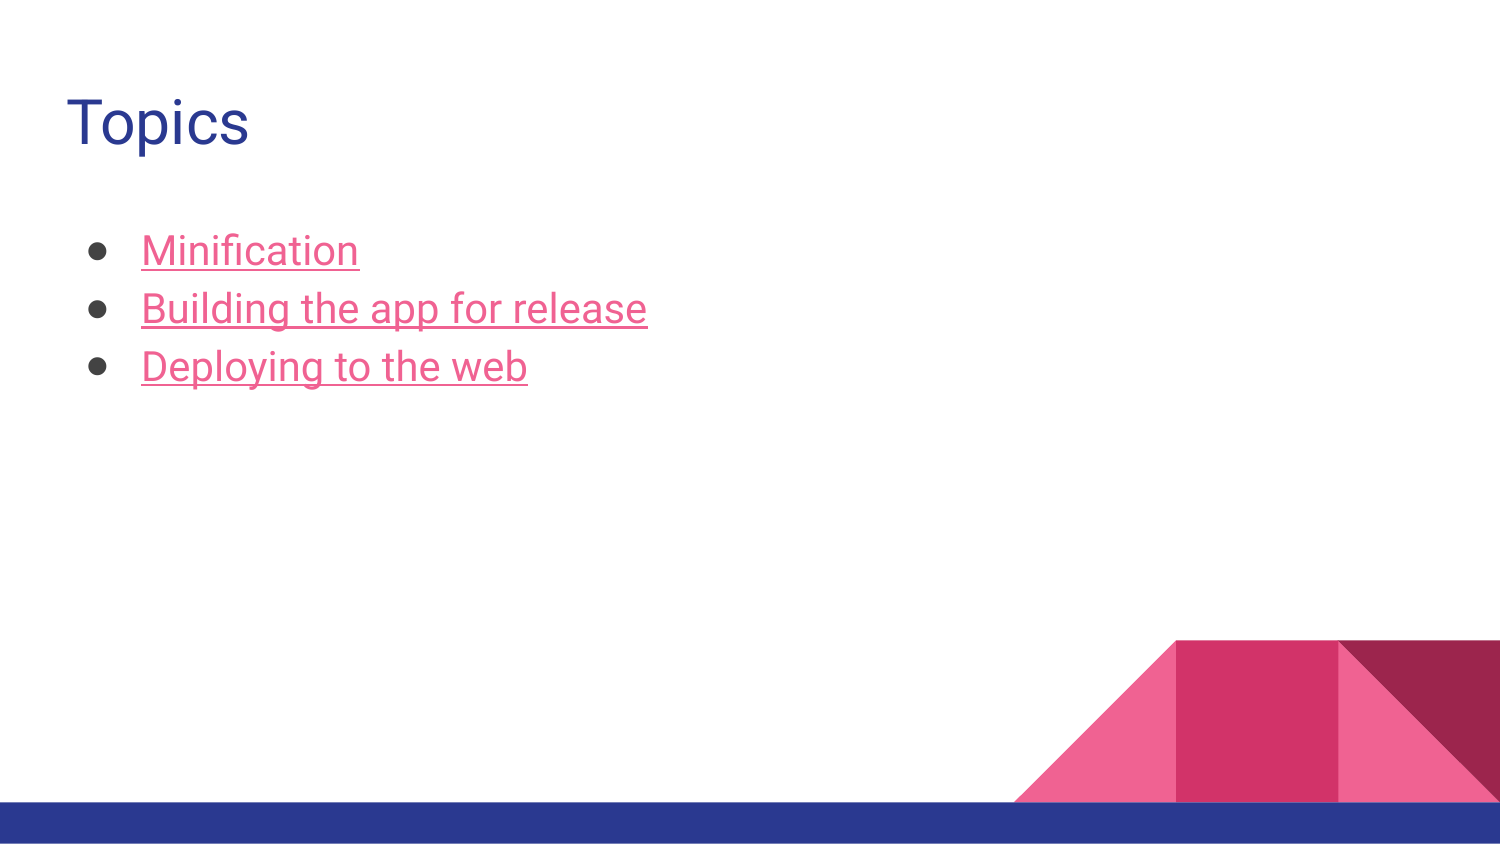

# Topics
Minification
Building the app for release
Deploying to the web